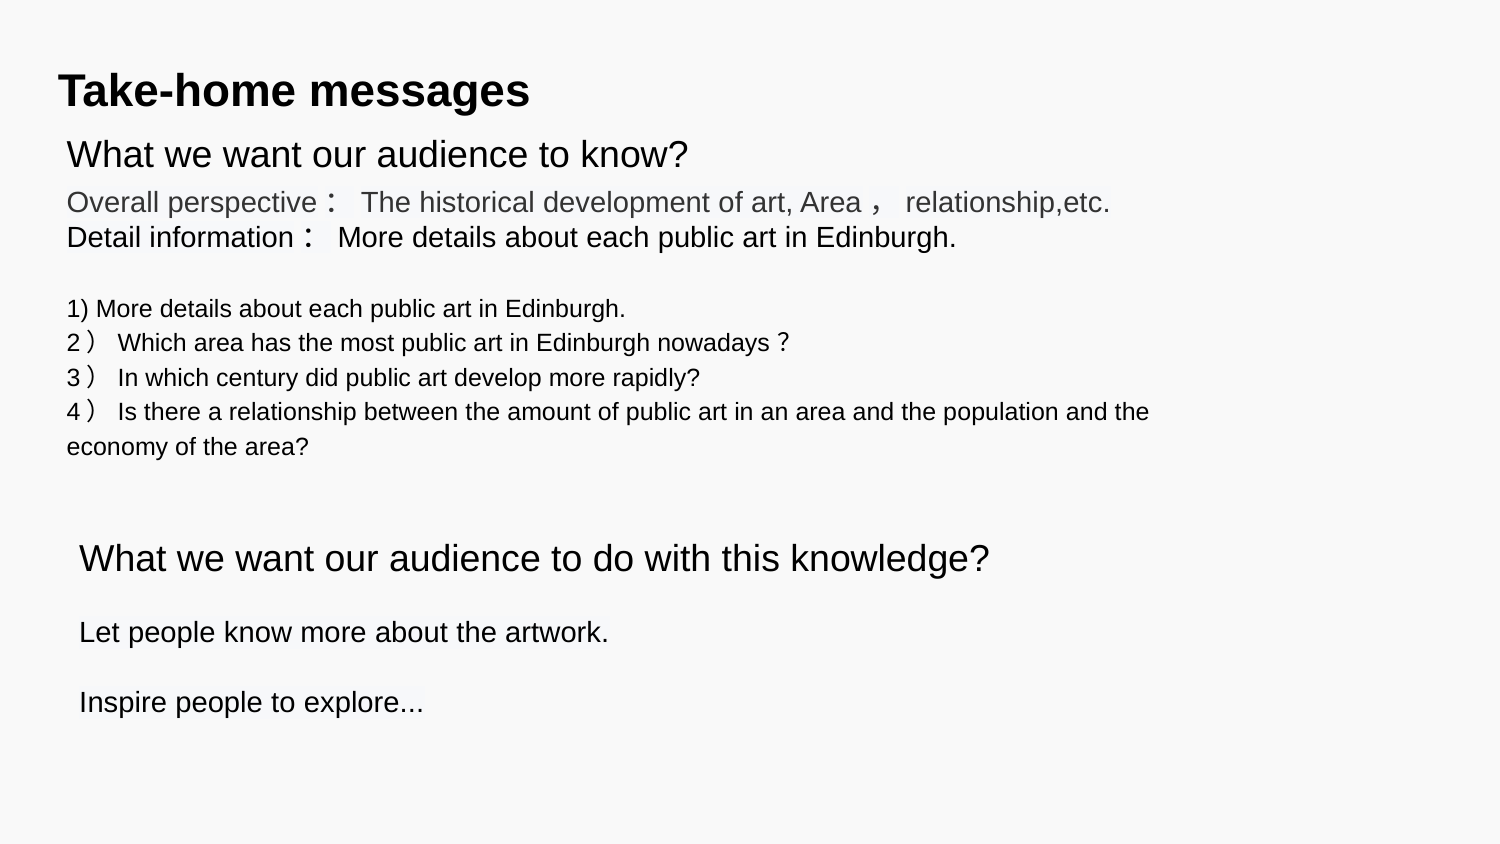

Take-home messages
What we want our audience to know?
Overall perspective：The historical development of art, Area，relationship,etc.
Detail information：More details about each public art in Edinburgh.

1) More details about each public art in Edinburgh.
2）Which area has the most public art in Edinburgh nowadays？
3）In which century did public art develop more rapidly?
4）Is there a relationship between the amount of public art in an area and the population and the economy of the area?

What we want our audience to do with this knowledge?

Let people know more about the artwork.

Inspire people to explore...